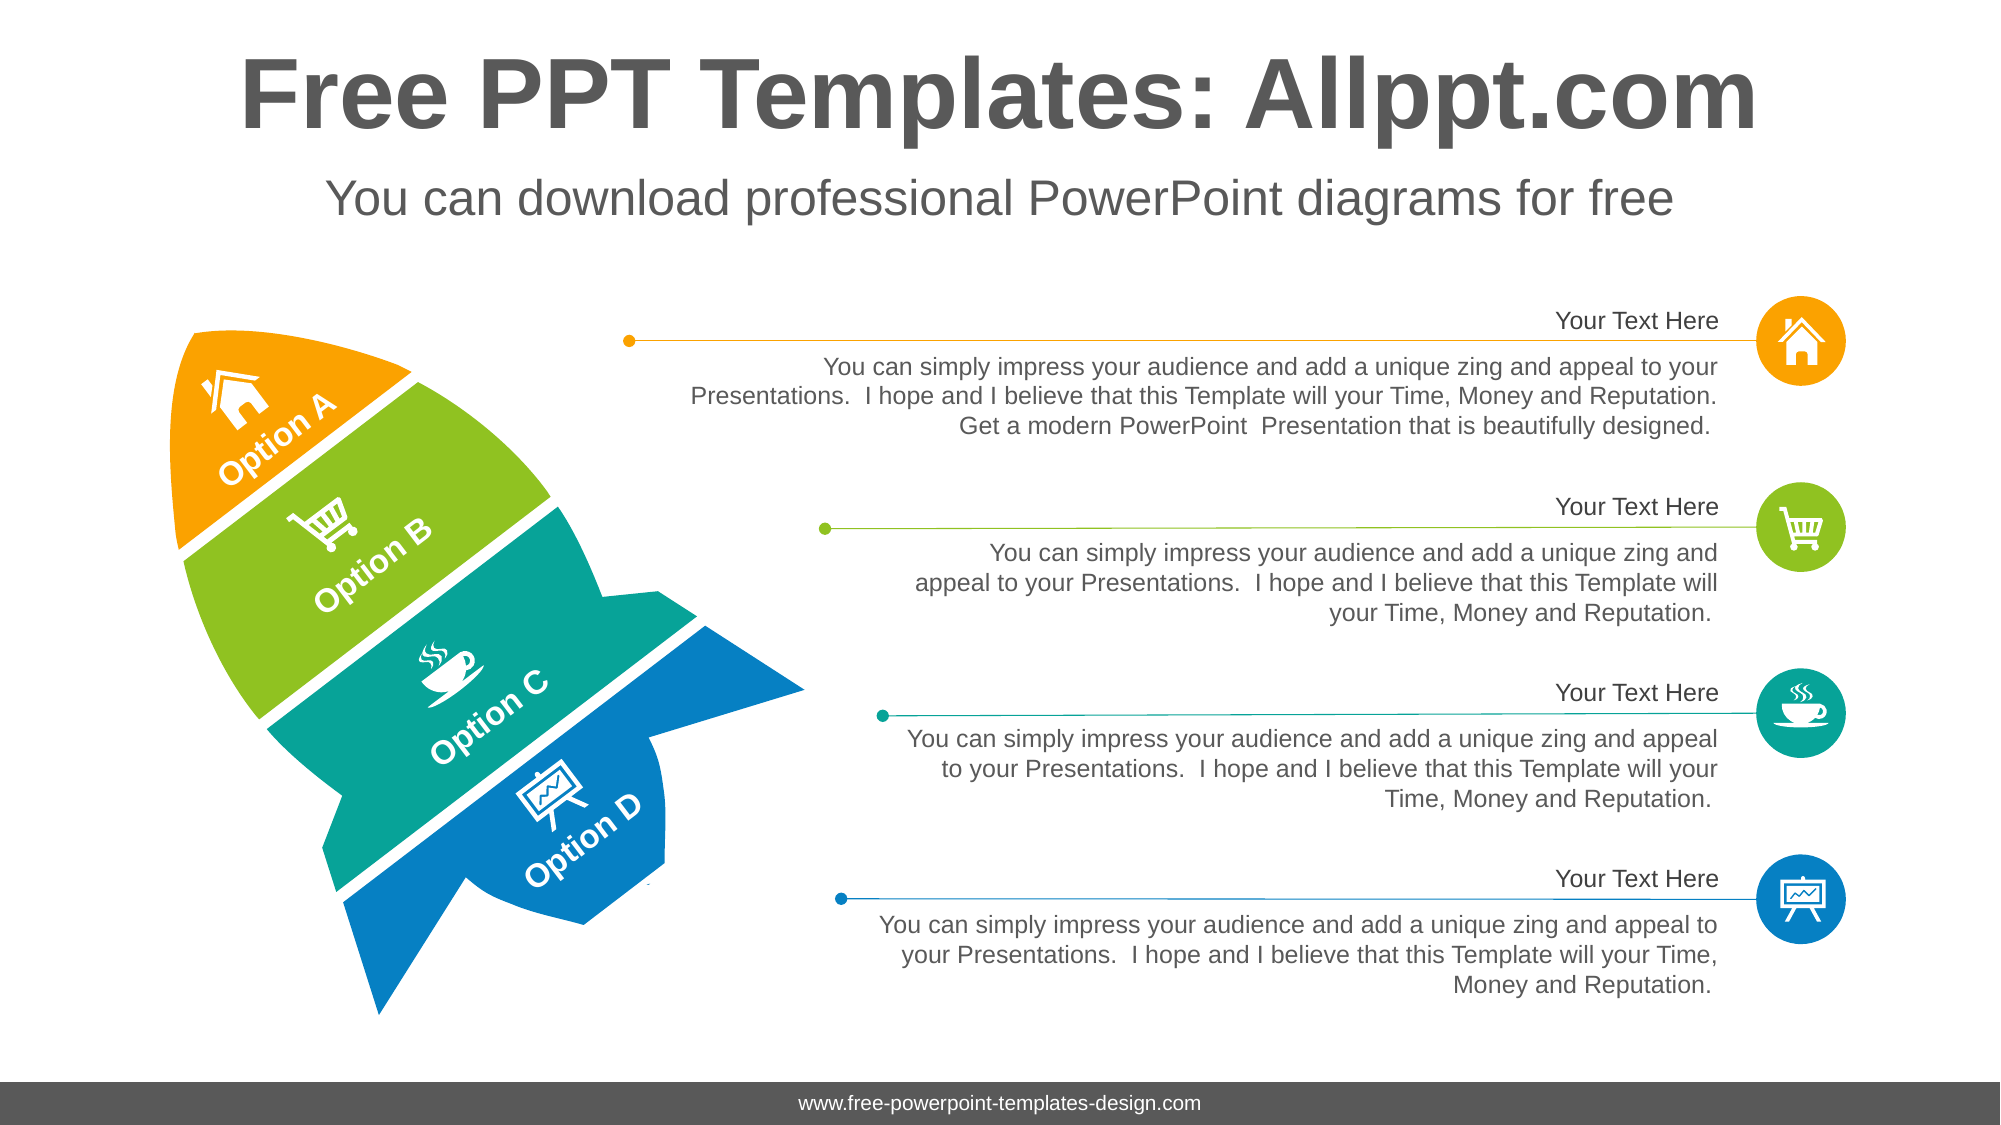

# Free PPT Templates: Allppt.com
You can download professional PowerPoint diagrams for free

Option A
Option B
Option C
Option D

Your Text Here
You can simply impress your audience and add a unique zing and appeal to your Presentations.  I hope and I believe that this Template will your Time, Money and Reputation. Get a modern PowerPoint  Presentation that is beautifully designed.

Your Text Here
You can simply impress your audience and add a unique zing and appeal to your Presentations.  I hope and I believe that this Template will your Time, Money and Reputation.

Your Text Here
You can simply impress your audience and add a unique zing and appeal to your Presentations.  I hope and I believe that this Template will your Time, Money and Reputation.

Your Text Here
You can simply impress your audience and add a unique zing and appeal to your Presentations.  I hope and I believe that this Template will your Time, Money and Reputation.

www.free-powerpoint-templates-design.com